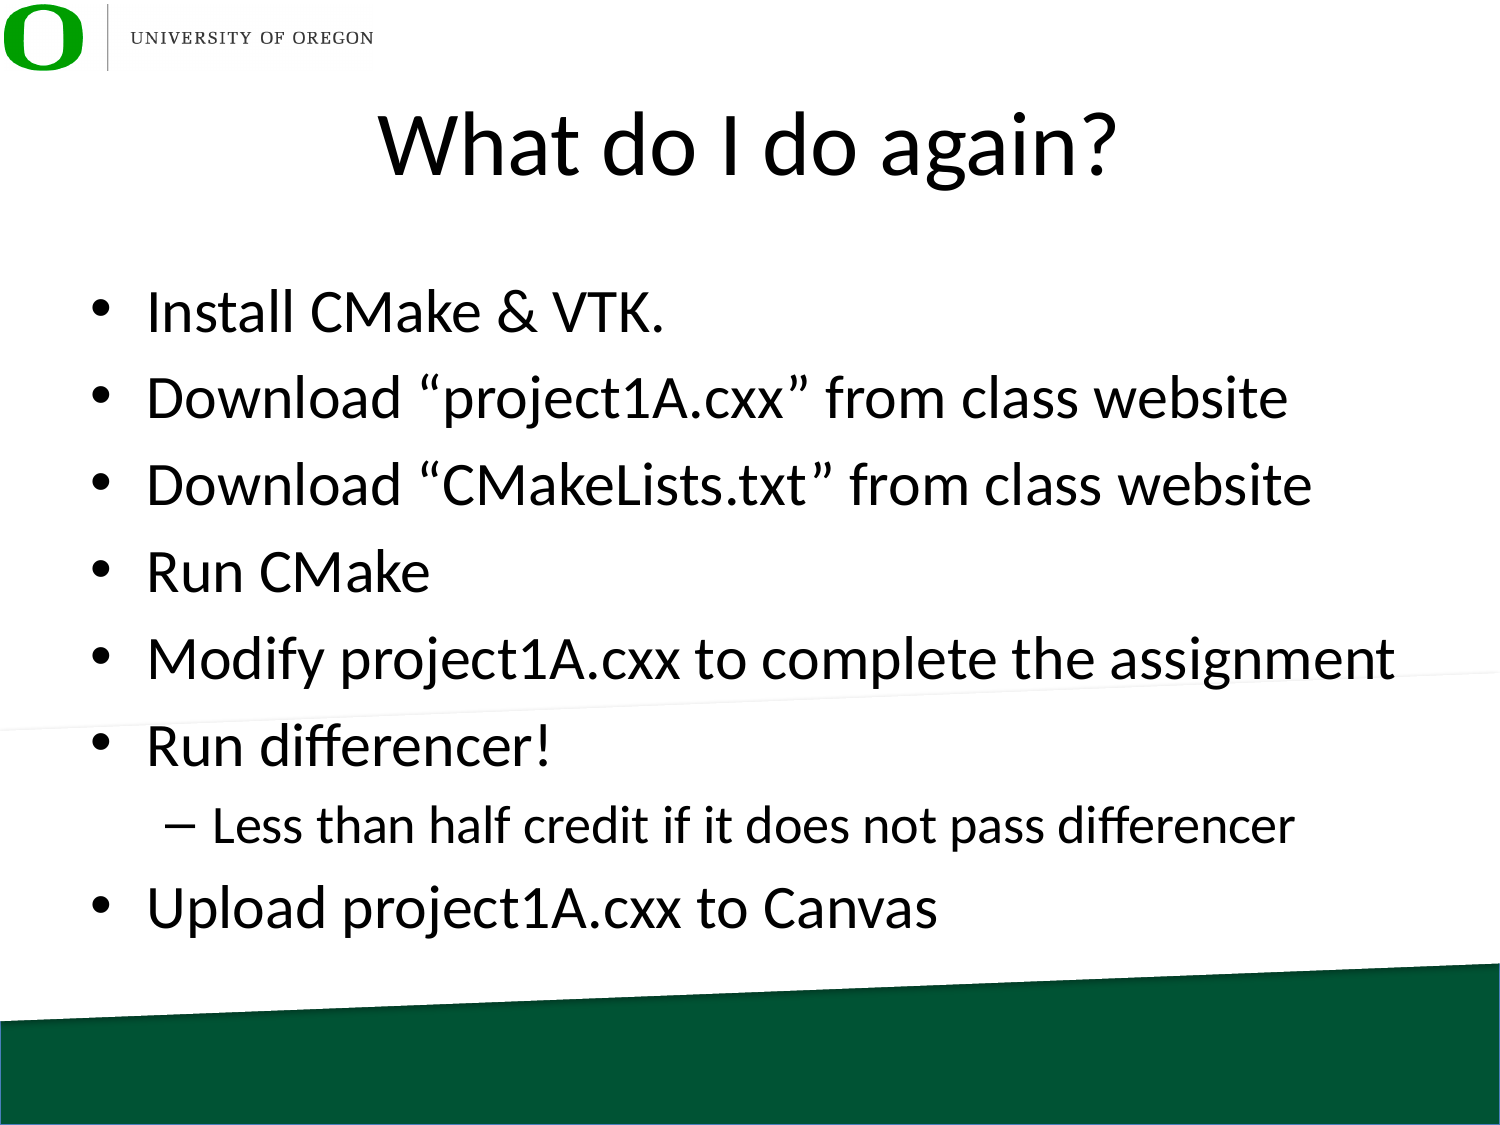

# What do I do again?
Install CMake & VTK.
Download “project1A.cxx” from class website
Download “CMakeLists.txt” from class website
Run CMake
Modify project1A.cxx to complete the assignment
Run differencer!
Less than half credit if it does not pass differencer
Upload project1A.cxx to Canvas